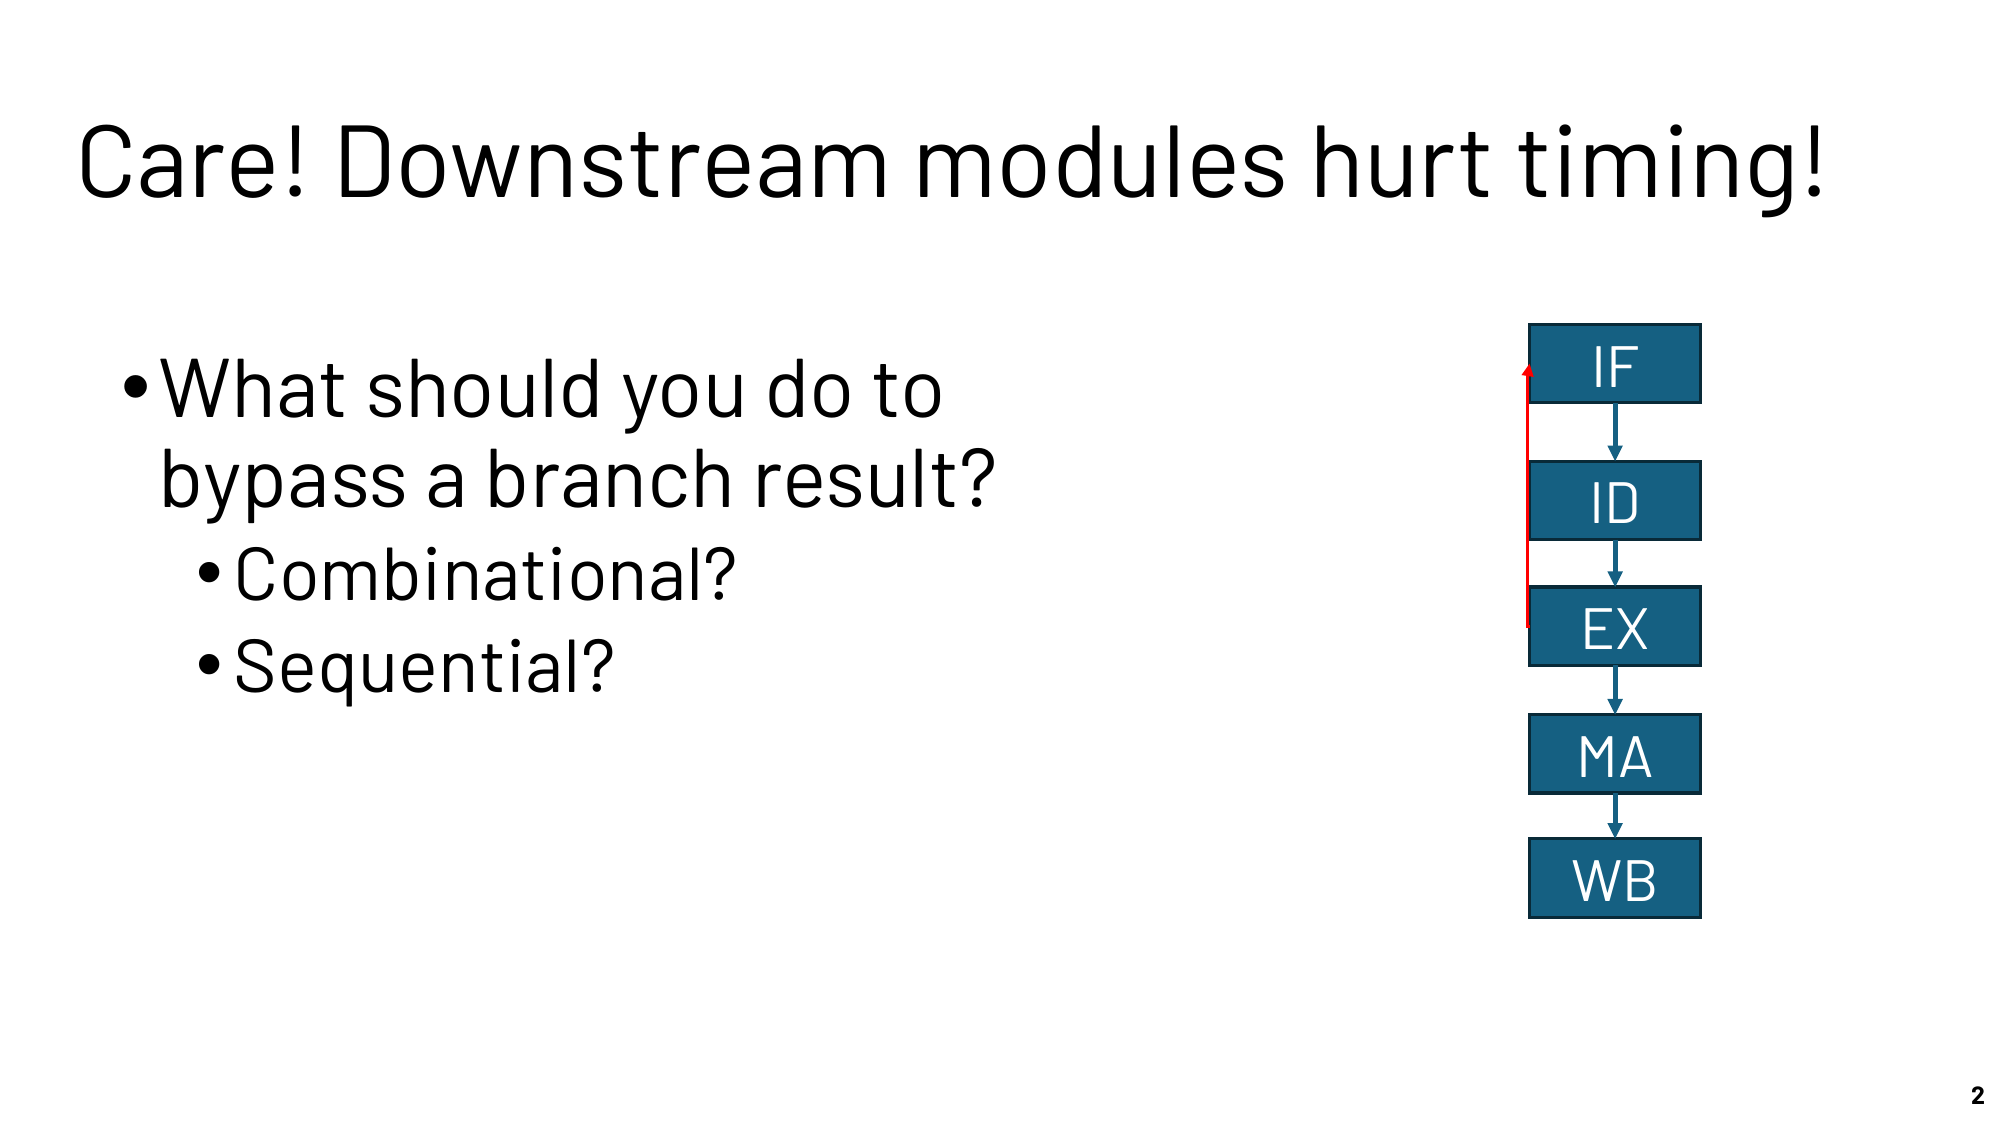

# Care! Downstream modules hurt timing!
IF
What should you do to bypass a branch result?
Combinational?
Sequential?
ID
EX
MA
WB
2